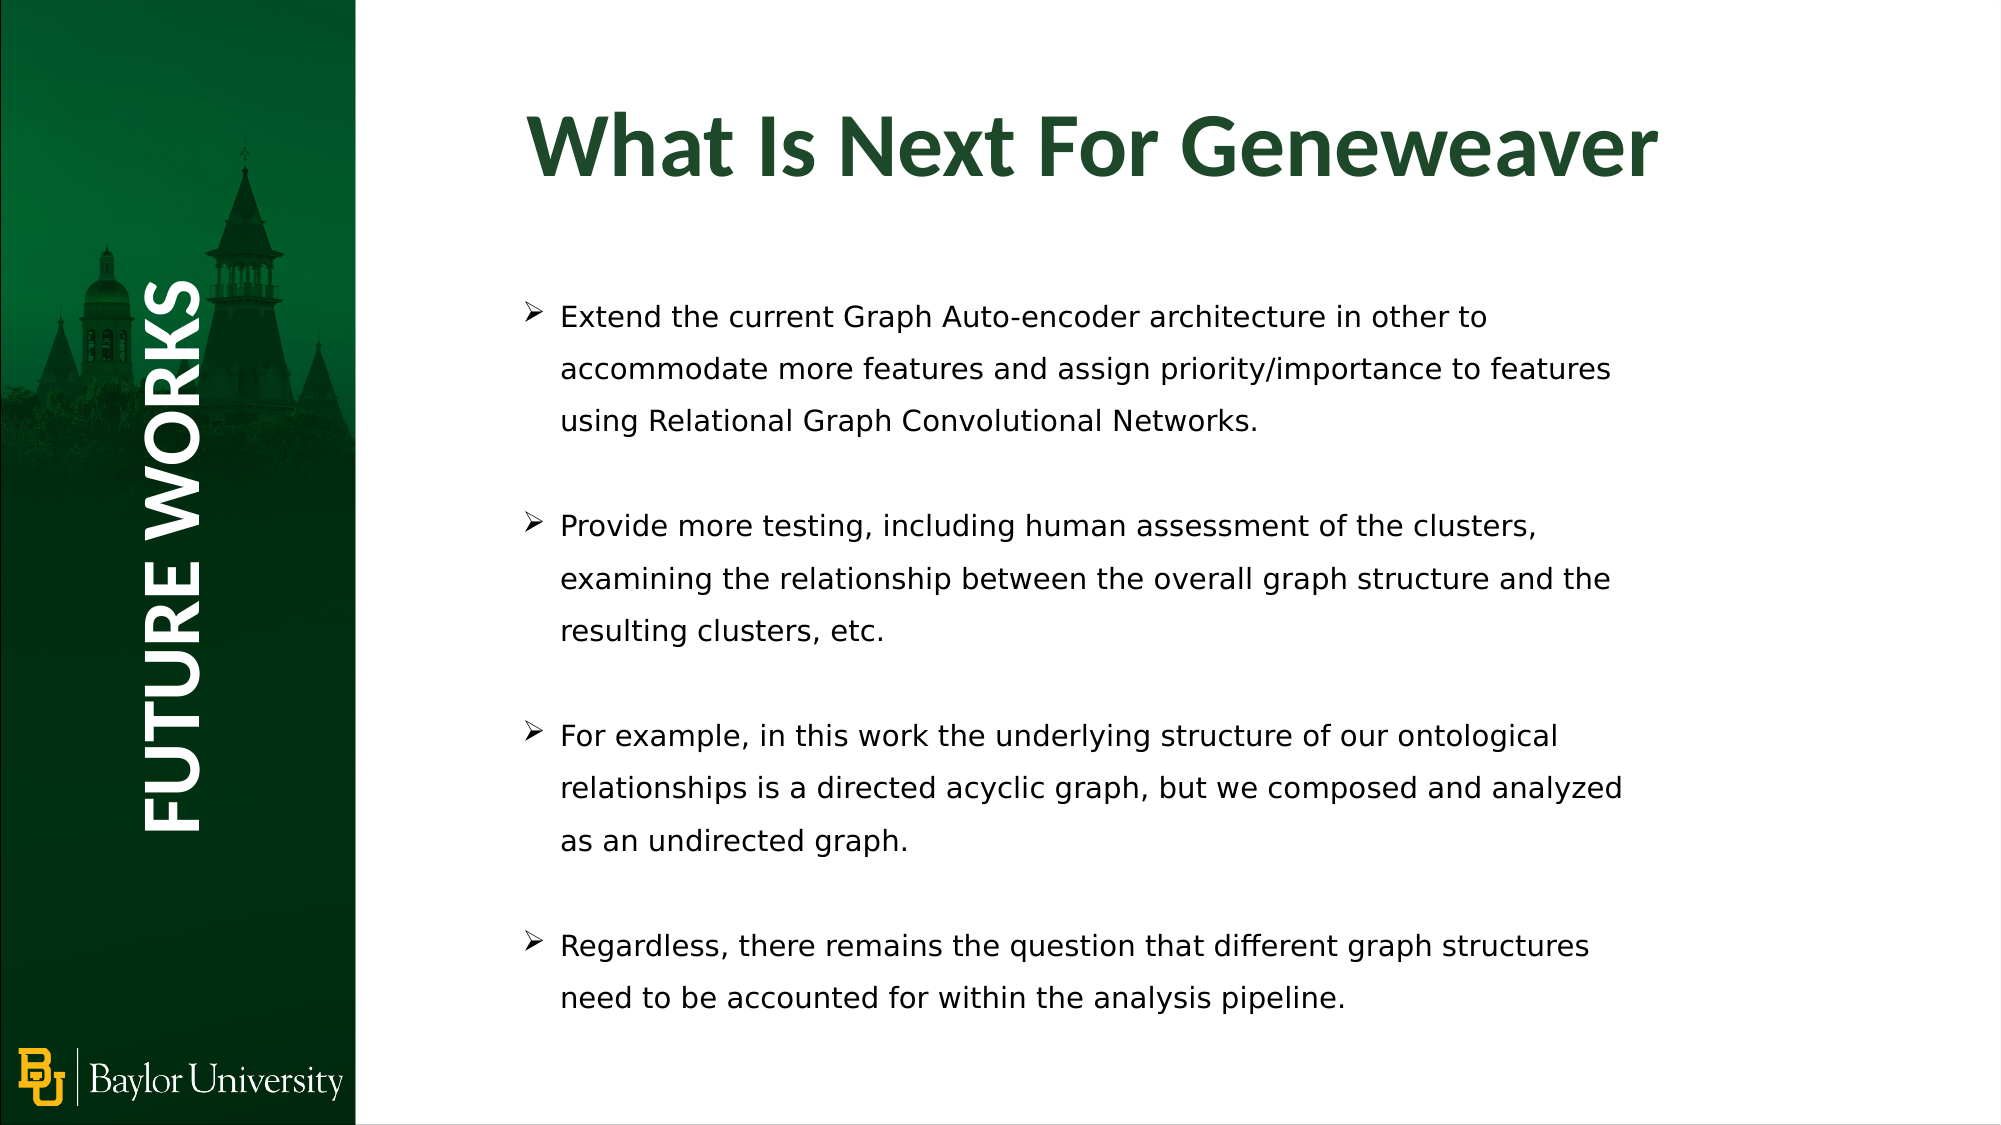

What Is Next For Geneweaver
Extend the current Graph Auto-encoder architecture in other to accommodate more features and assign priority/importance to features using Relational Graph Convolutional Networks.

Provide more testing, including human assessment of the clusters, examining the relationship between the overall graph structure and the resulting clusters, etc.

For example, in this work the underlying structure of our ontological relationships is a directed acyclic graph, but we composed and analyzed as an undirected graph.

Regardless, there remains the question that different graph structures need to be accounted for within the analysis pipeline.
FUTURE WORKS